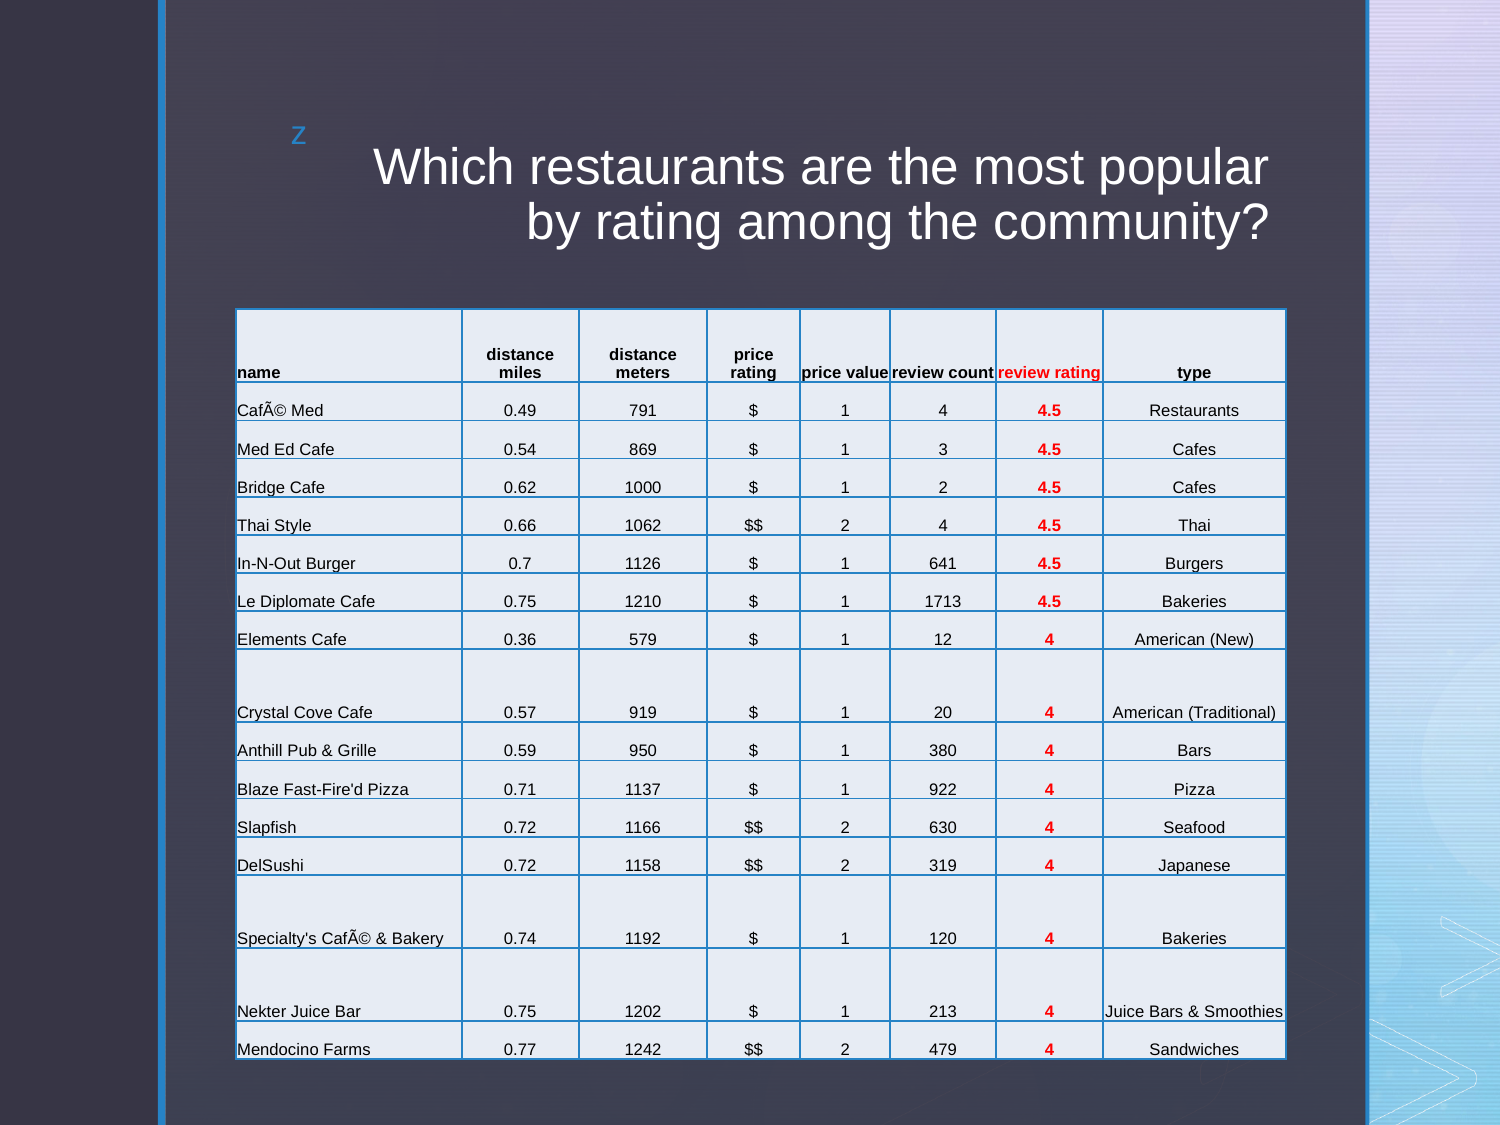

# Which restaurants are the most popular by rating among the community?
| name | distance miles | distance meters | price rating | price value | review count | review rating | type |
| --- | --- | --- | --- | --- | --- | --- | --- |
| CafÃ© Med | 0.49 | 791 | $ | 1 | 4 | 4.5 | Restaurants |
| Med Ed Cafe | 0.54 | 869 | $ | 1 | 3 | 4.5 | Cafes |
| Bridge Cafe | 0.62 | 1000 | $ | 1 | 2 | 4.5 | Cafes |
| Thai Style | 0.66 | 1062 | $$ | 2 | 4 | 4.5 | Thai |
| In-N-Out Burger | 0.7 | 1126 | $ | 1 | 641 | 4.5 | Burgers |
| Le Diplomate Cafe | 0.75 | 1210 | $ | 1 | 1713 | 4.5 | Bakeries |
| Elements Cafe | 0.36 | 579 | $ | 1 | 12 | 4 | American (New) |
| Crystal Cove Cafe | 0.57 | 919 | $ | 1 | 20 | 4 | American (Traditional) |
| Anthill Pub & Grille | 0.59 | 950 | $ | 1 | 380 | 4 | Bars |
| Blaze Fast-Fire'd Pizza | 0.71 | 1137 | $ | 1 | 922 | 4 | Pizza |
| Slapfish | 0.72 | 1166 | $$ | 2 | 630 | 4 | Seafood |
| DelSushi | 0.72 | 1158 | $$ | 2 | 319 | 4 | Japanese |
| Specialty's CafÃ© & Bakery | 0.74 | 1192 | $ | 1 | 120 | 4 | Bakeries |
| Nekter Juice Bar | 0.75 | 1202 | $ | 1 | 213 | 4 | Juice Bars & Smoothies |
| Mendocino Farms | 0.77 | 1242 | $$ | 2 | 479 | 4 | Sandwiches |